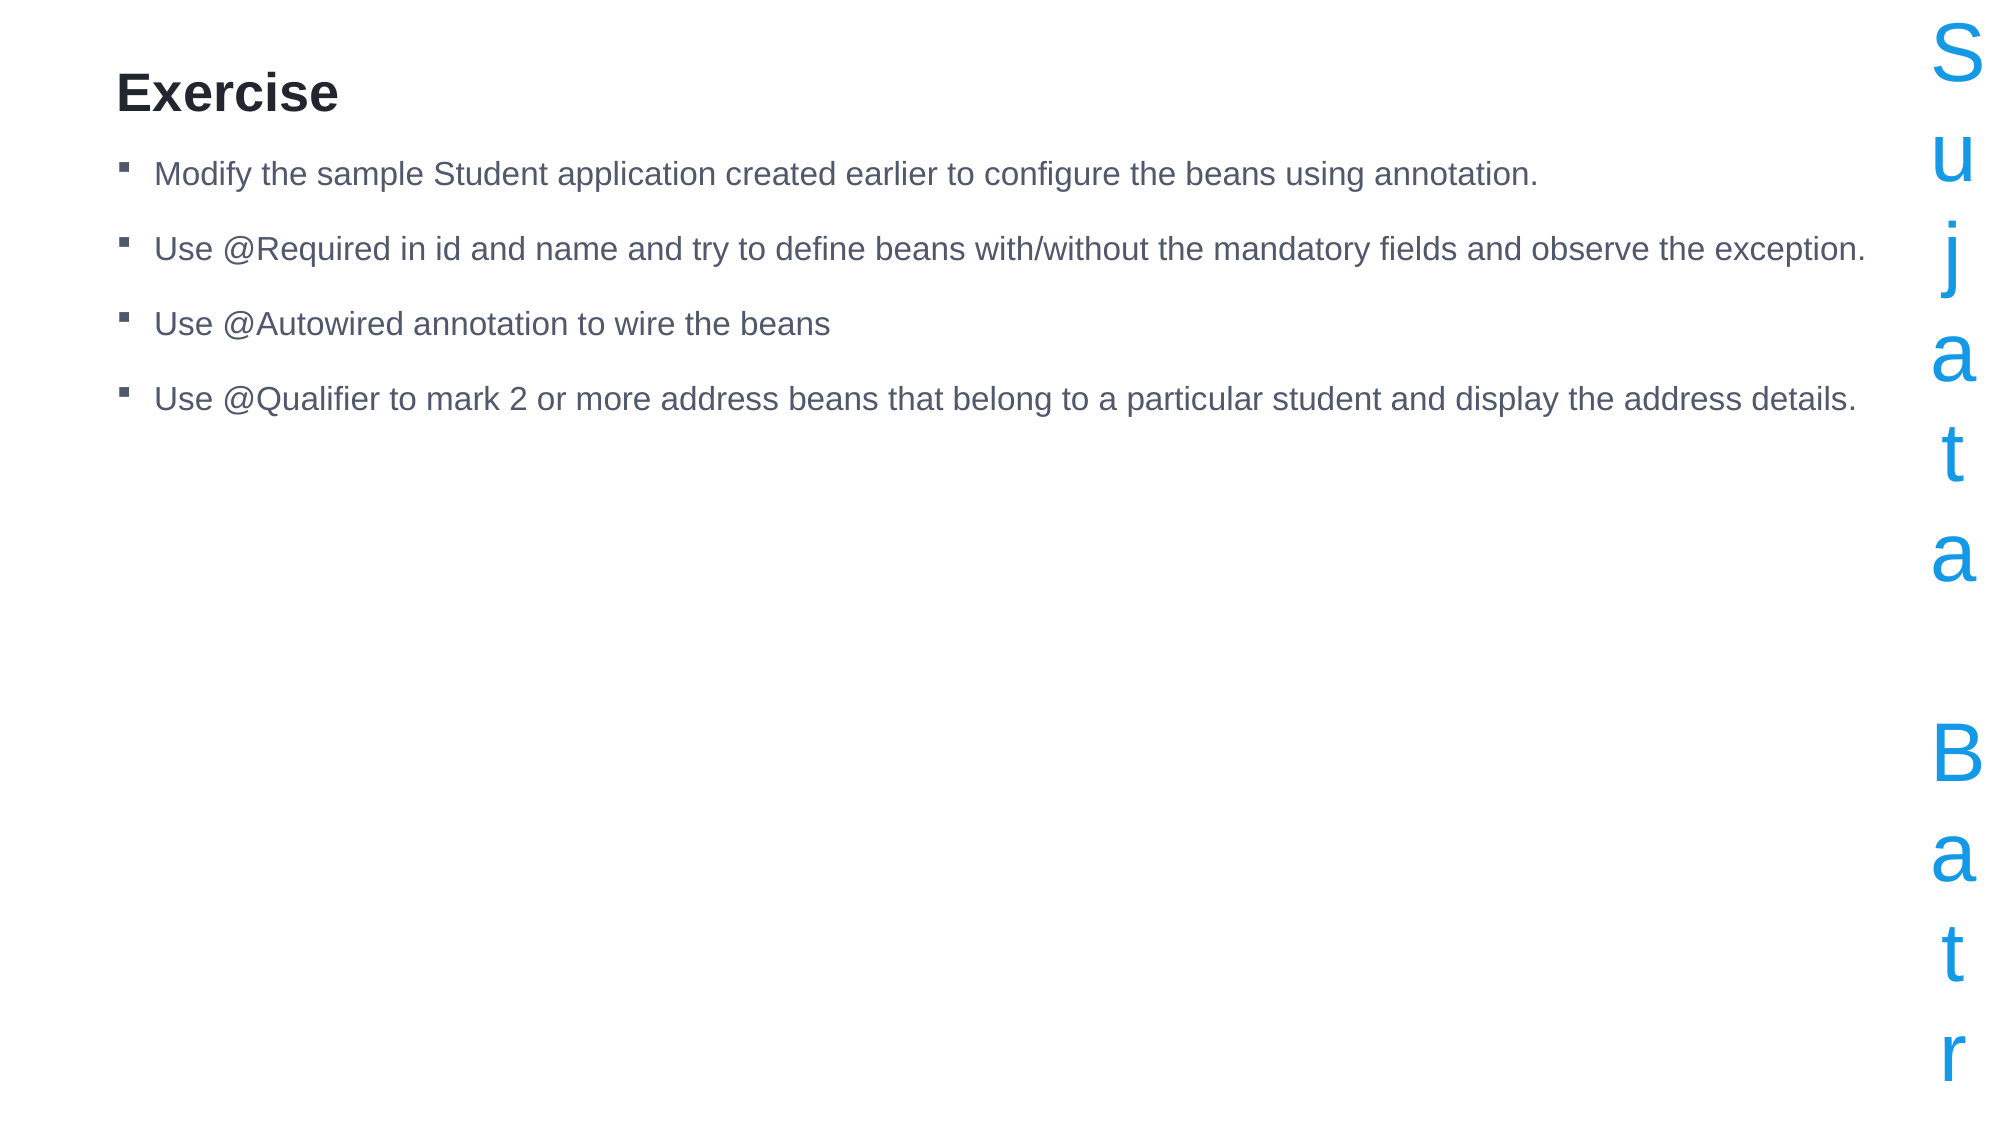

Sujata Batra
# Exercise
Modify the sample Student application created earlier to configure the beans using annotation.

Use @Required in id and name and try to define beans with/without the mandatory fields and observe the exception.

Use @Autowired annotation to wire the beans

Use @Qualifier to mark 2 or more address beans that belong to a particular student and display the address details.